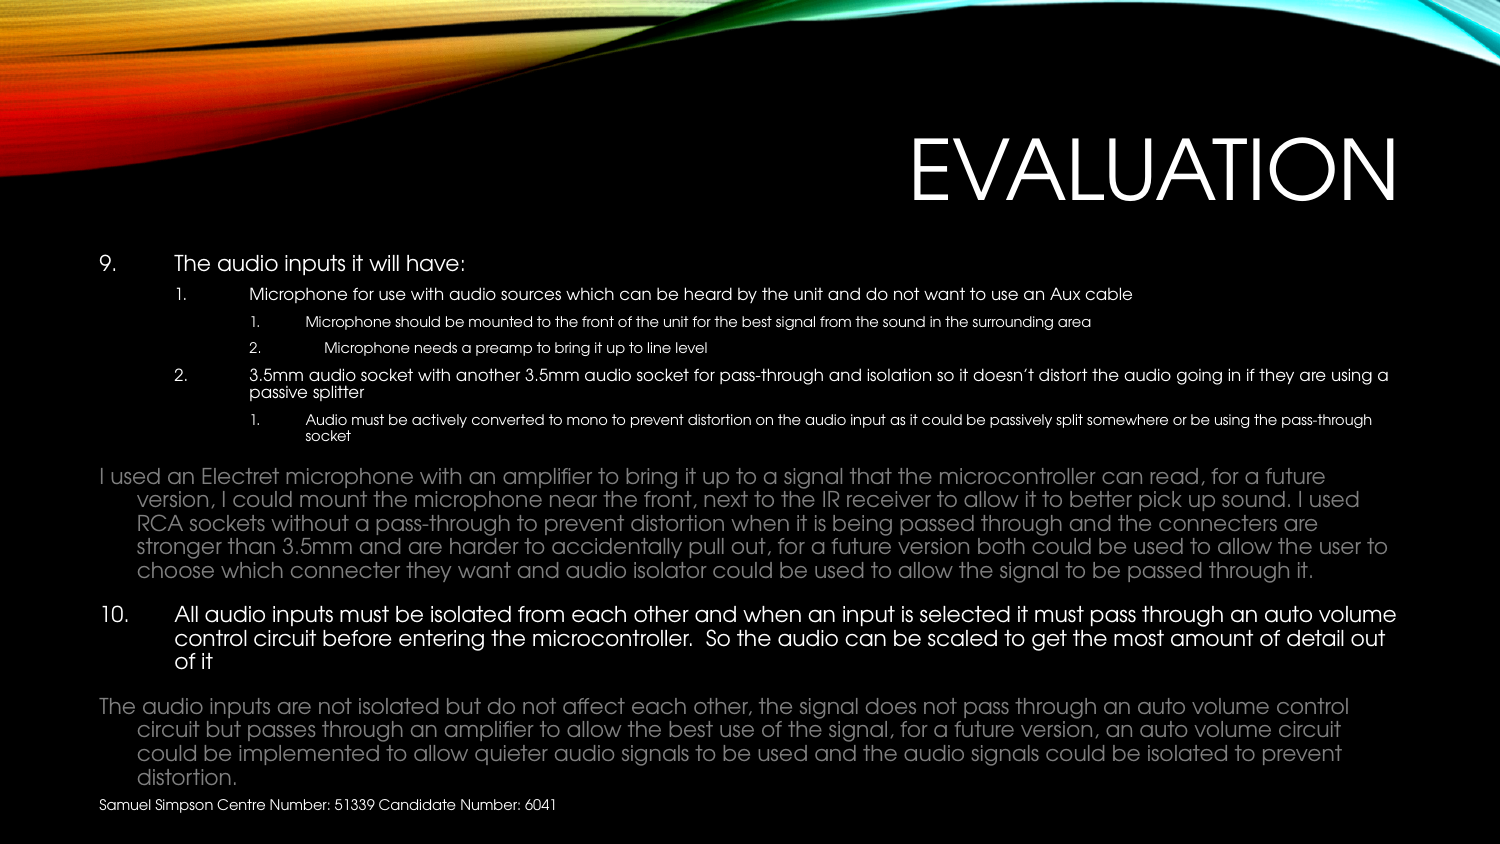

# Evaluation
The audio inputs it will have:
Microphone for use with audio sources which can be heard by the unit and do not want to use an Aux cable
Microphone should be mounted to the front of the unit for the best signal from the sound in the surrounding area
Microphone needs a preamp to bring it up to line level
3.5mm audio socket with another 3.5mm audio socket for pass-through and isolation so it doesn’t distort the audio going in if they are using a passive splitter
Audio must be actively converted to mono to prevent distortion on the audio input as it could be passively split somewhere or be using the pass-through socket
I used an Electret microphone with an amplifier to bring it up to a signal that the microcontroller can read, for a future version, I could mount the microphone near the front, next to the IR receiver to allow it to better pick up sound. I used RCA sockets without a pass-through to prevent distortion when it is being passed through and the connecters are stronger than 3.5mm and are harder to accidentally pull out, for a future version both could be used to allow the user to choose which connecter they want and audio isolator could be used to allow the signal to be passed through it.
All audio inputs must be isolated from each other and when an input is selected it must pass through an auto volume control circuit before entering the microcontroller.  So the audio can be scaled to get the most amount of detail out of it
The audio inputs are not isolated but do not affect each other, the signal does not pass through an auto volume control circuit but passes through an amplifier to allow the best use of the signal, for a future version, an auto volume circuit could be implemented to allow quieter audio signals to be used and the audio signals could be isolated to prevent distortion.
Samuel Simpson Centre Number: 51339 Candidate Number: 6041